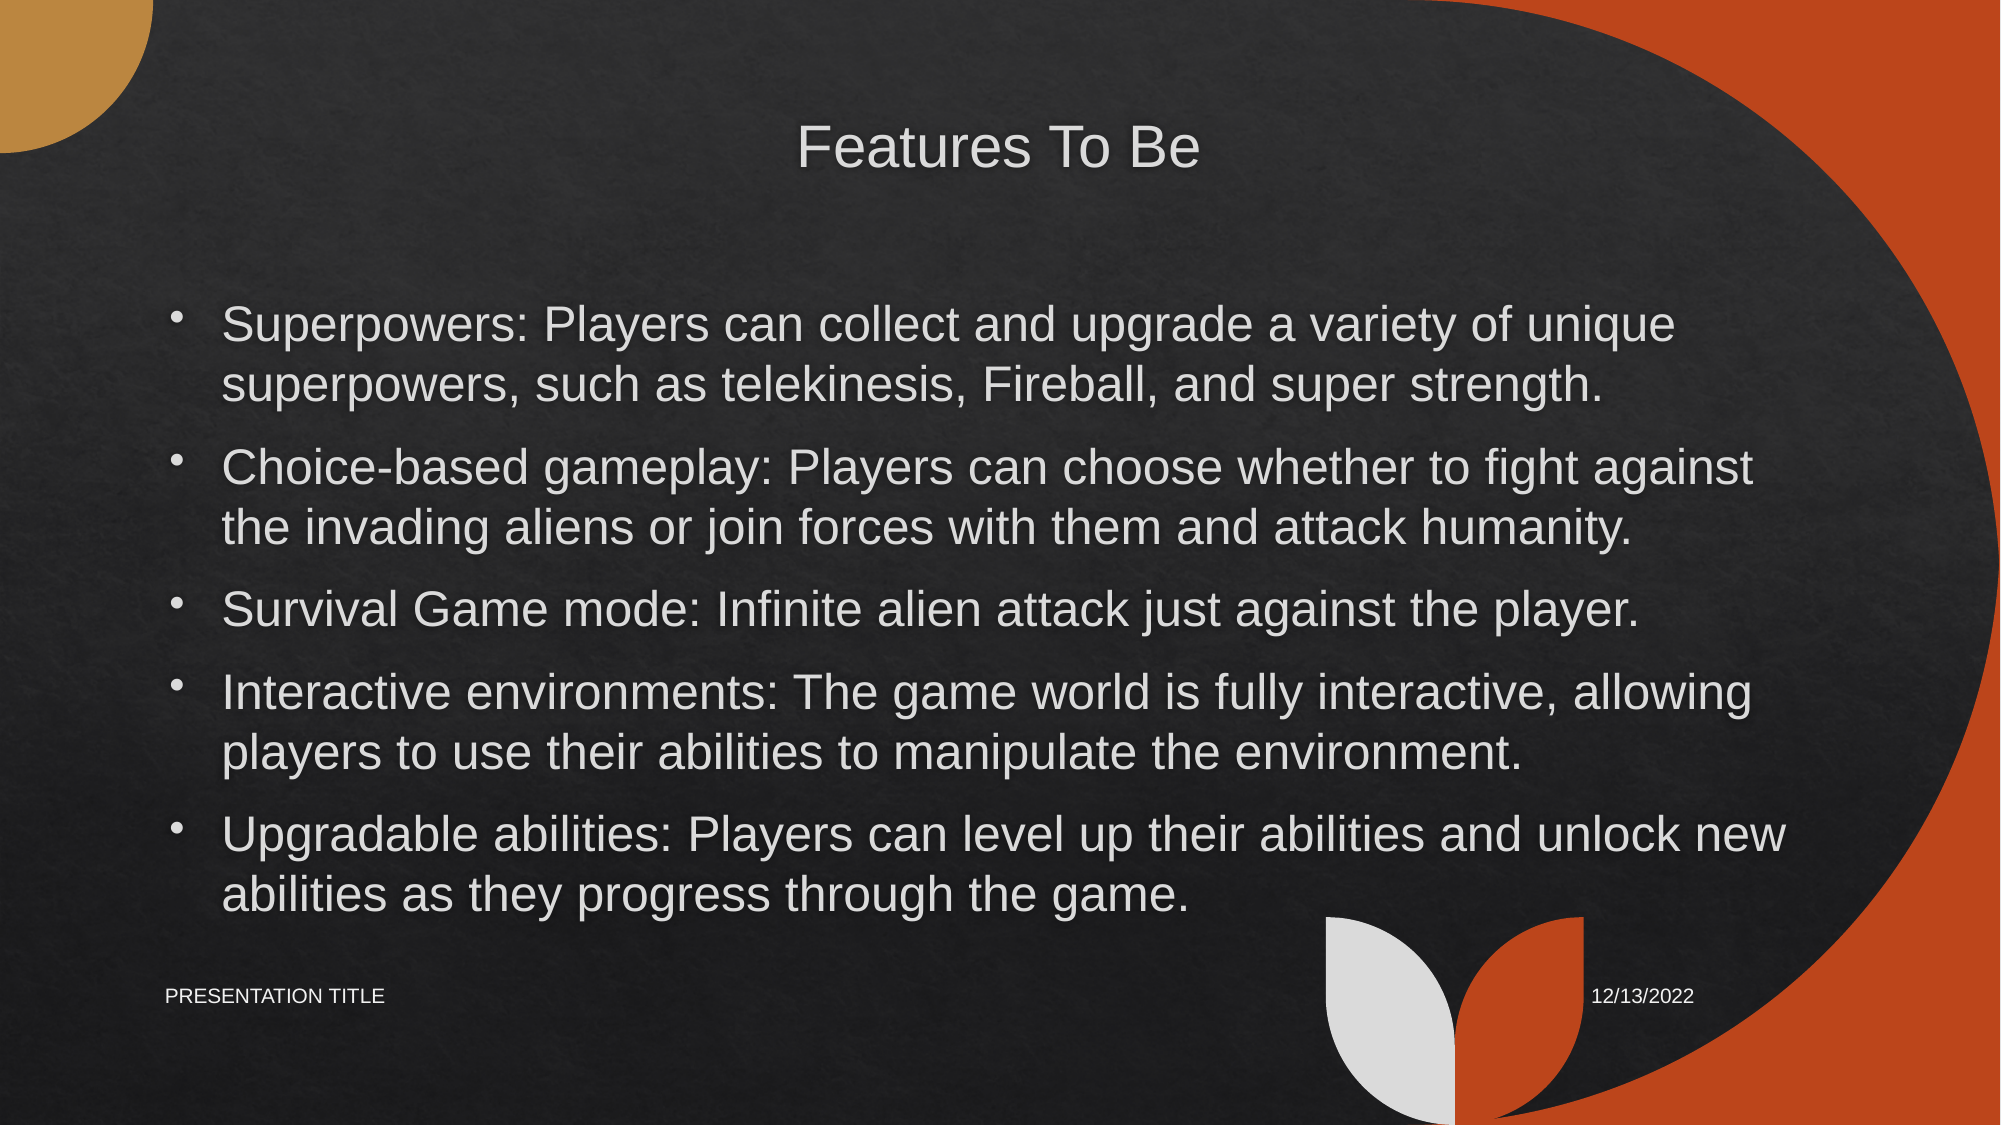

# Features To Be
Superpowers: Players can collect and upgrade a variety of unique superpowers, such as telekinesis, Fireball, and super strength.
Choice-based gameplay: Players can choose whether to fight against the invading aliens or join forces with them and attack humanity.
Survival Game mode: Infinite alien attack just against the player.
Interactive environments: The game world is fully interactive, allowing players to use their abilities to manipulate the environment.
Upgradable abilities: Players can level up their abilities and unlock new abilities as they progress through the game.
PRESENTATION TITLE
12/13/2022
7